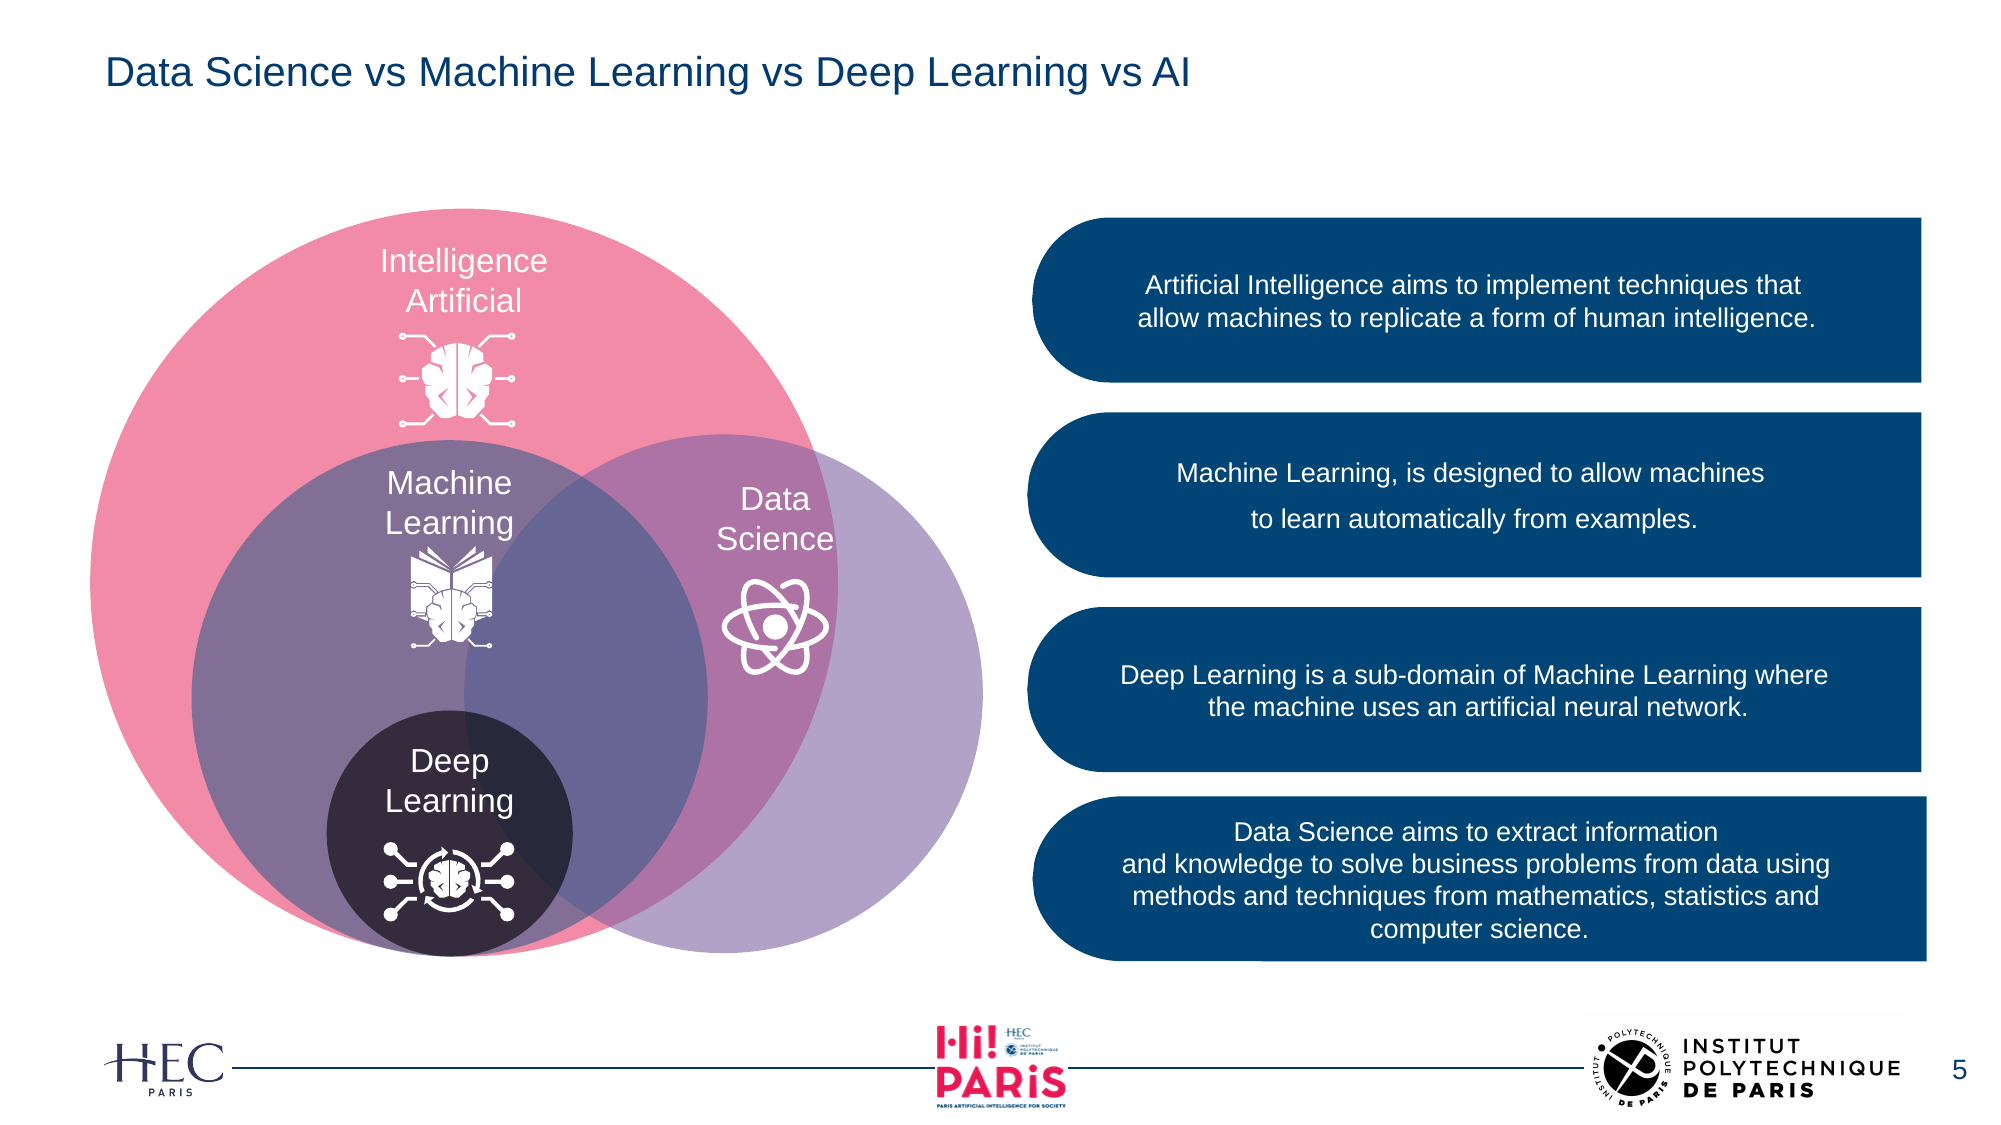

# Data Science vs Machine Learning vs Deep Learning vs AI

Artificial Intelligence aims to implement techniques that
allow machines to replicate a form of human intelligence.
Intelligence
Artificial

Machine Learning, is designed to allow machines
to learn automatically from examples.

Machine Learning
Data Science

Deep Learning is a sub-domain of Machine Learning where
 the machine uses an artificial neural network.

Deep Learning
Data Science aims to extract information
and knowledge to solve business problems from data using
methods and techniques from mathematics, statistics and
computer science.